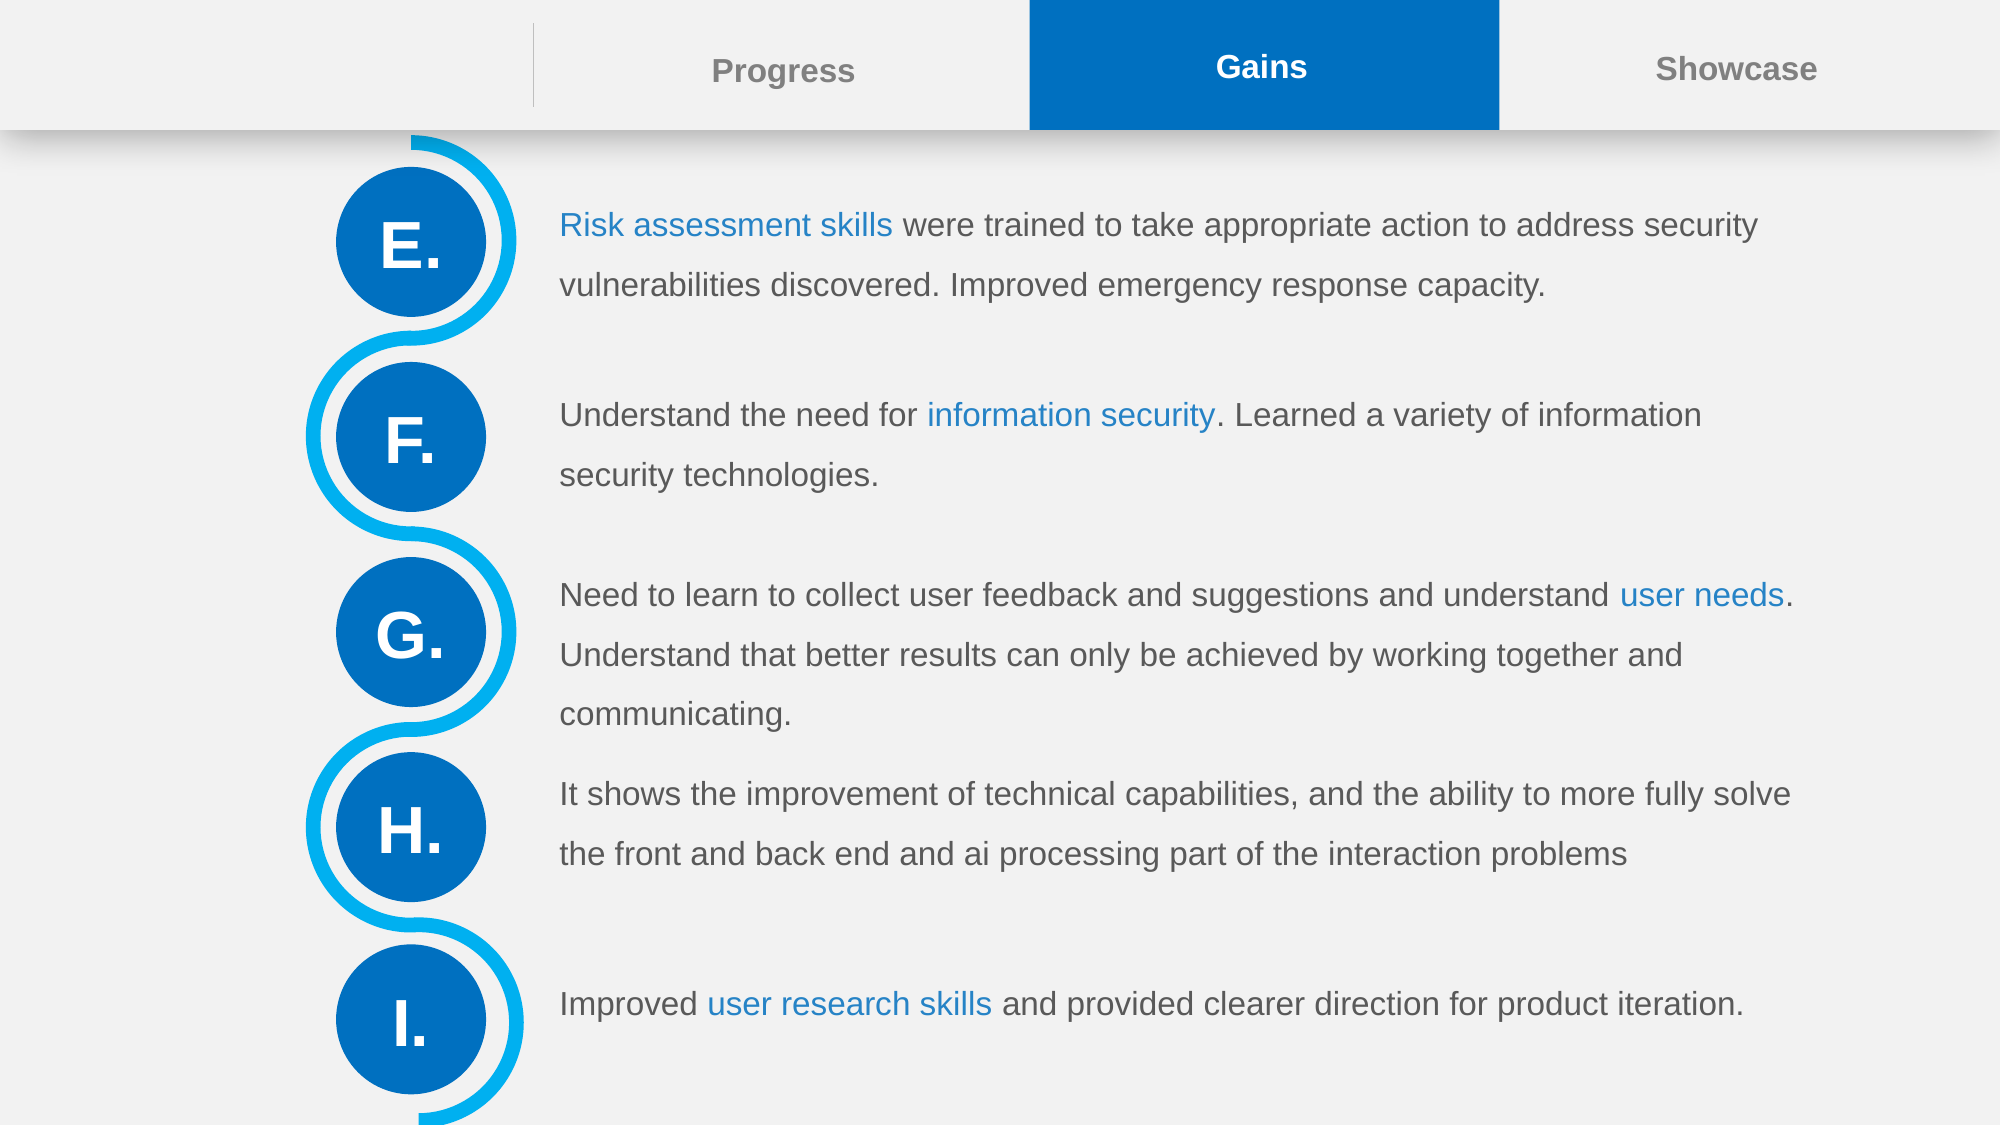

Gains
Showcase
Progress

E.
F.
G.
H.
Risk assessment skills were trained to take appropriate action to address security vulnerabilities discovered. Improved emergency response capacity.
Understand the need for information security. Learned a variety of information security technologies.
Need to learn to collect user feedback and suggestions and understand user needs. Understand that better results can only be achieved by working together and communicating.
It shows the improvement of technical capabilities, and the ability to more fully solve the front and back end and ai processing part of the interaction problems

I.
Improved user research skills and provided clearer direction for product iteration.